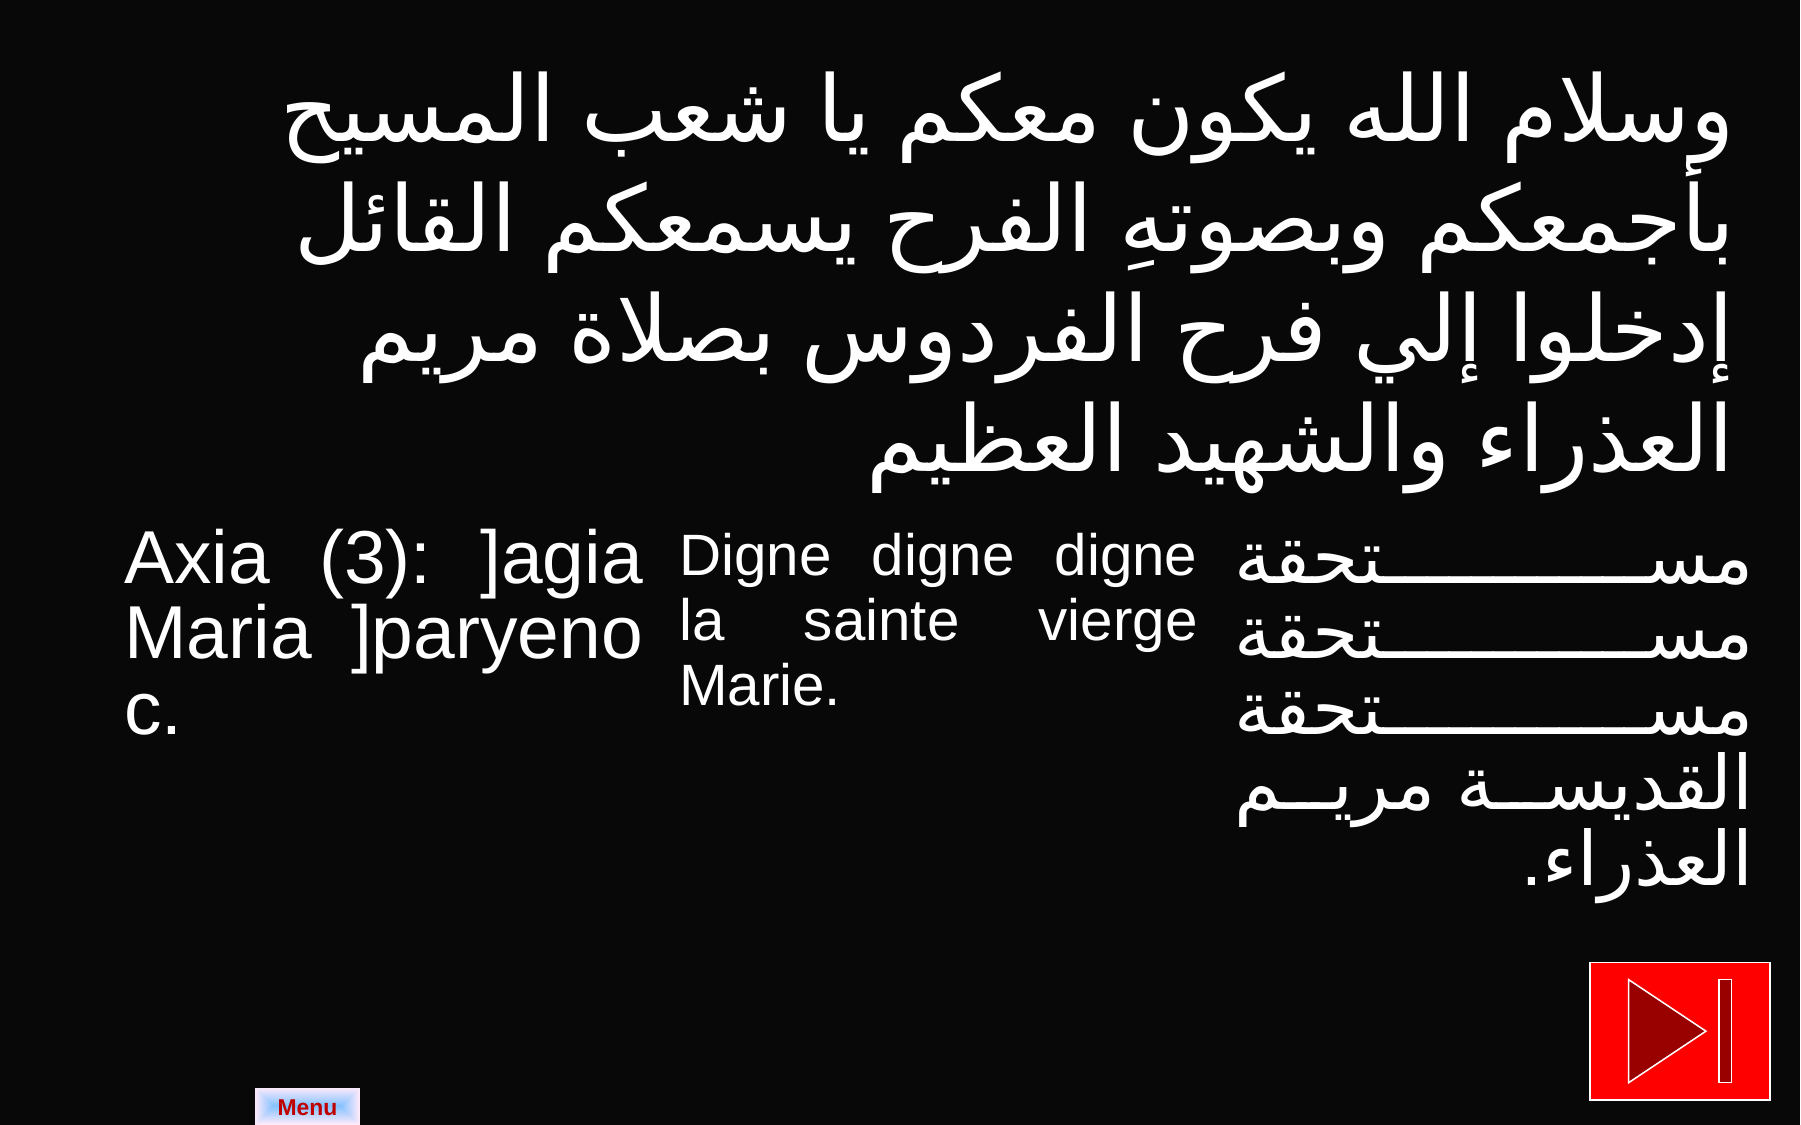

وسلام الله يكون معكم يا شعب المسيح بأجمعكم وبصوتهِ الفرح يسمعكم القائل إدخلوا إلي فرح الفردوس بصلاة مريم العذراء والشهيد العظيم

| Axia (3): ]agia Maria ]paryenoc. | Digne digne digne la sainte vierge Marie. | مستحقة مستحقة مستحقة القديسة مريم العذراء. |
| --- | --- | --- |

Menu